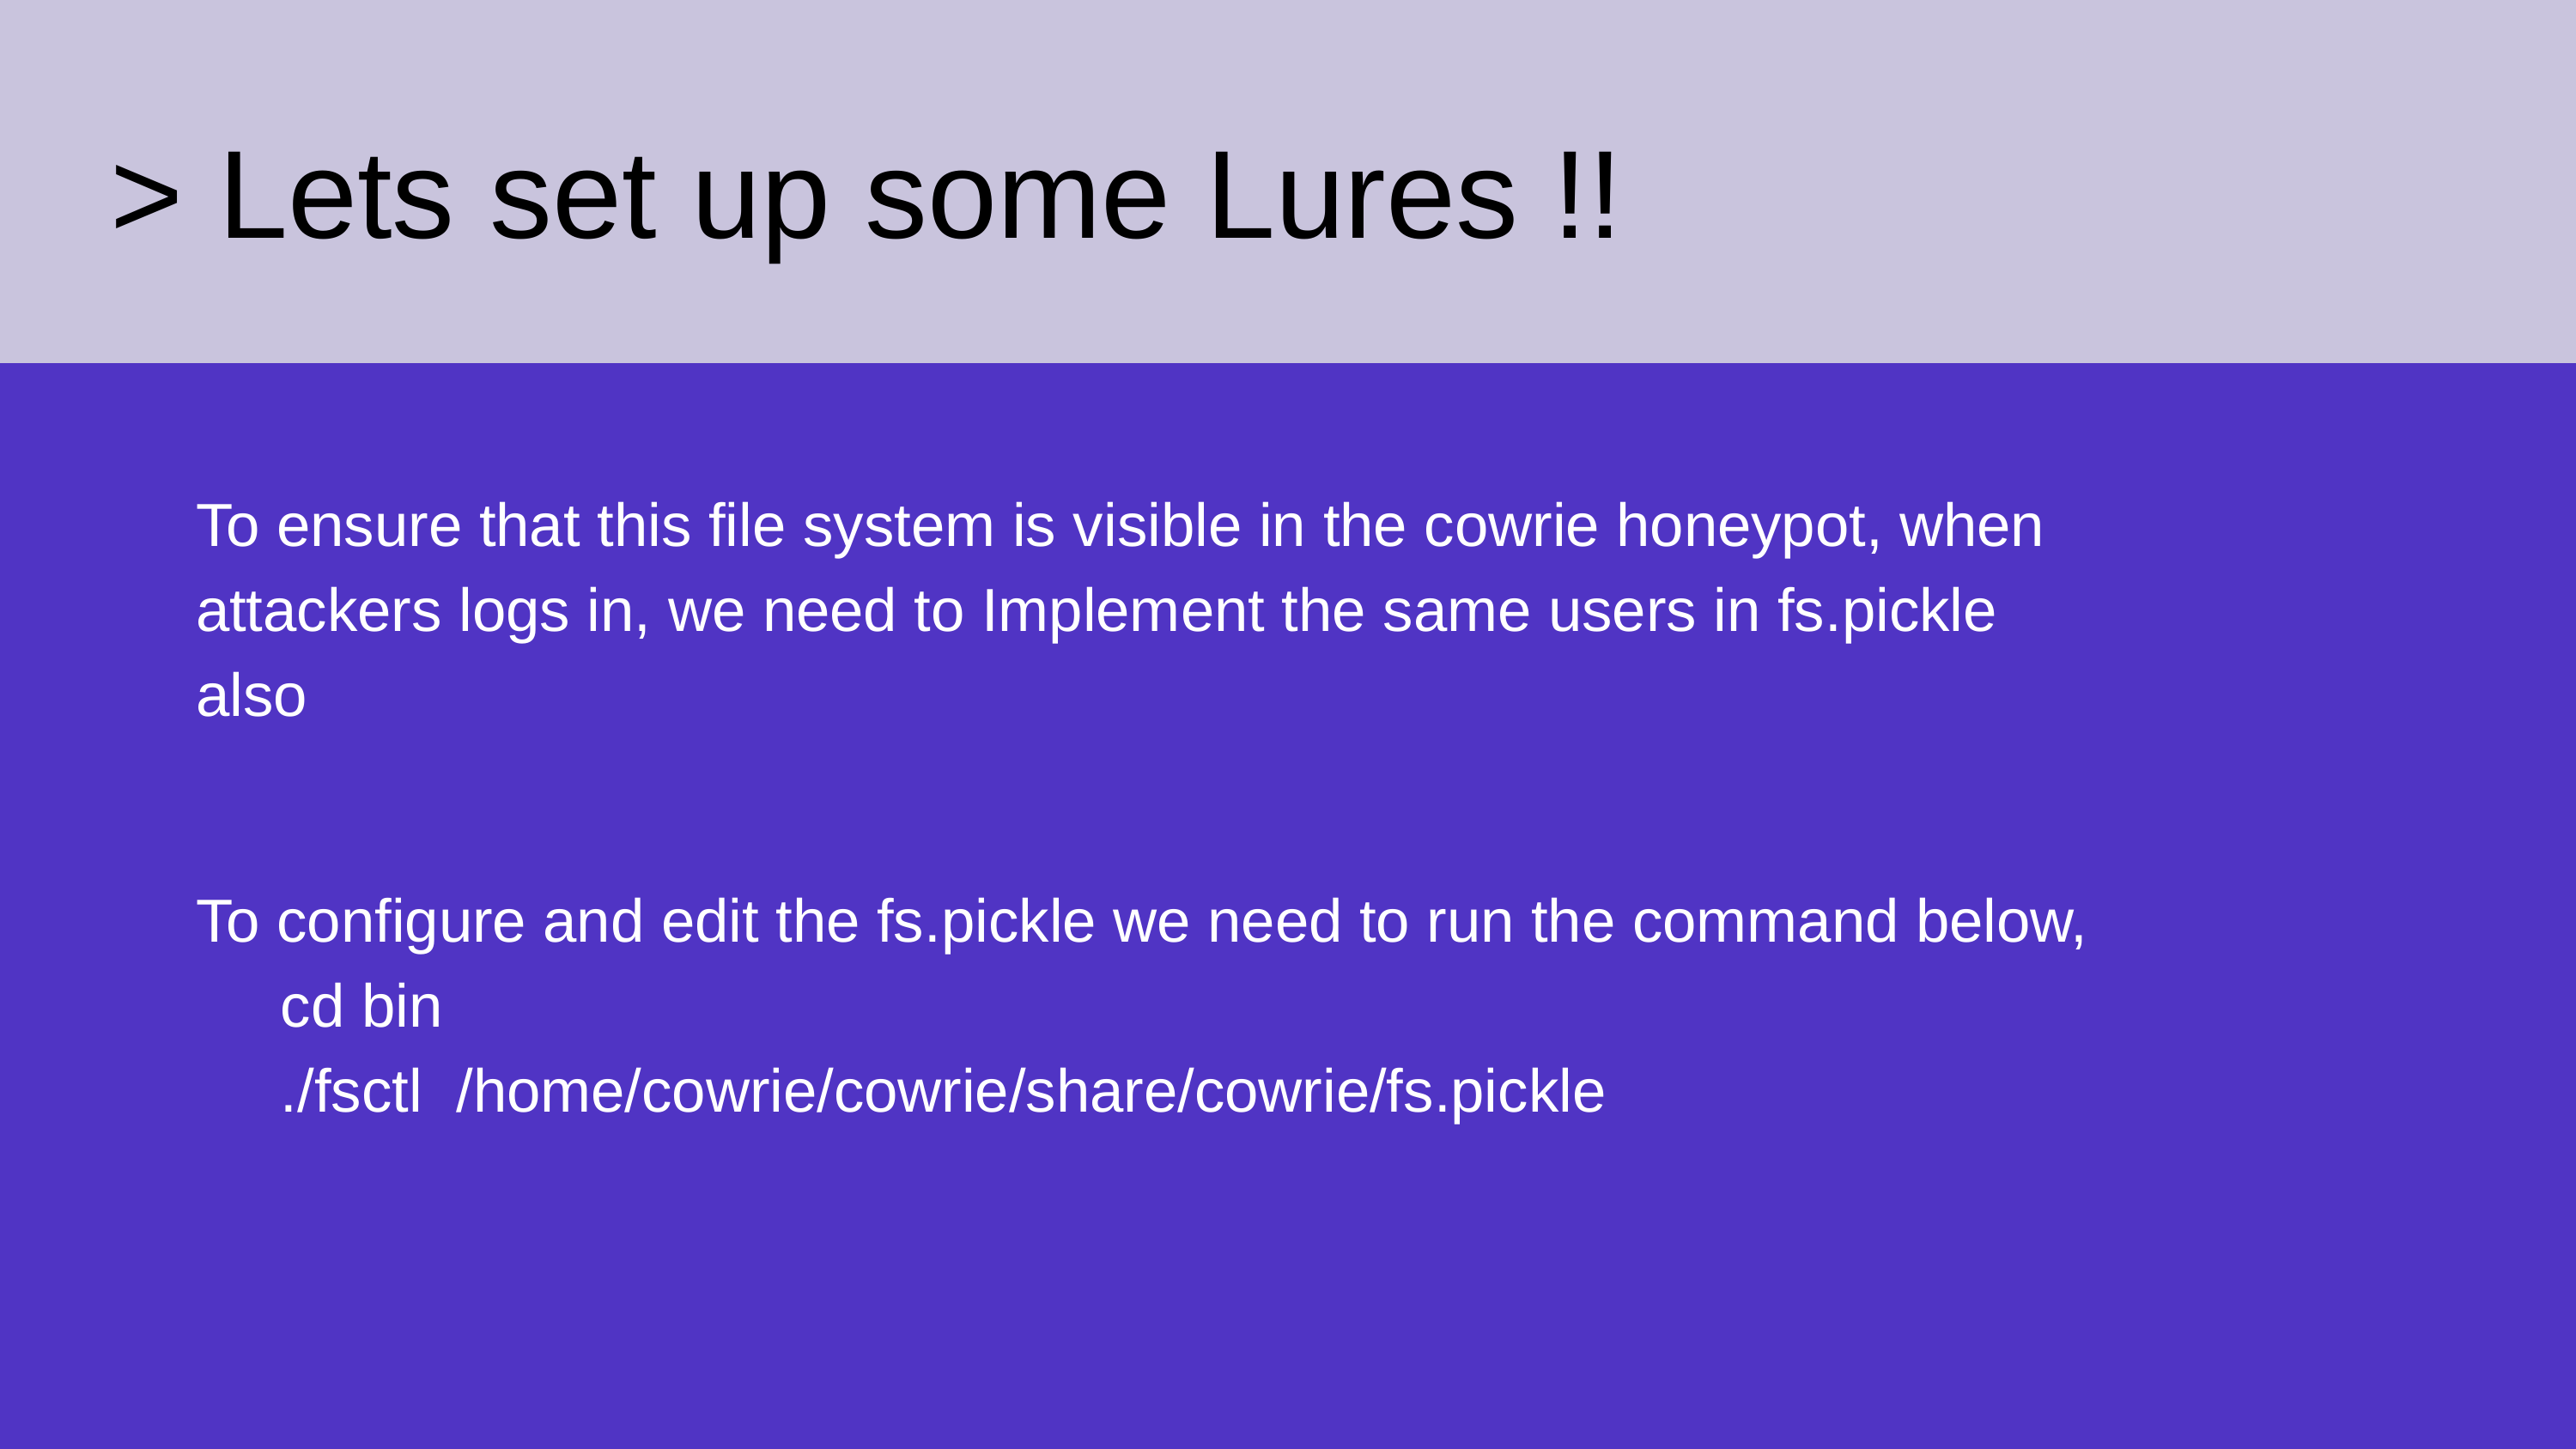

> Lets set up some Lures !!
To ensure that this file system is visible in the cowrie honeypot, when attackers logs in, we need to Implement the same users in fs.pickle also
To configure and edit the fs.pickle we need to run the command below,
     cd bin
     ./fsctl  /home/cowrie/cowrie/share/cowrie/fs.pickle